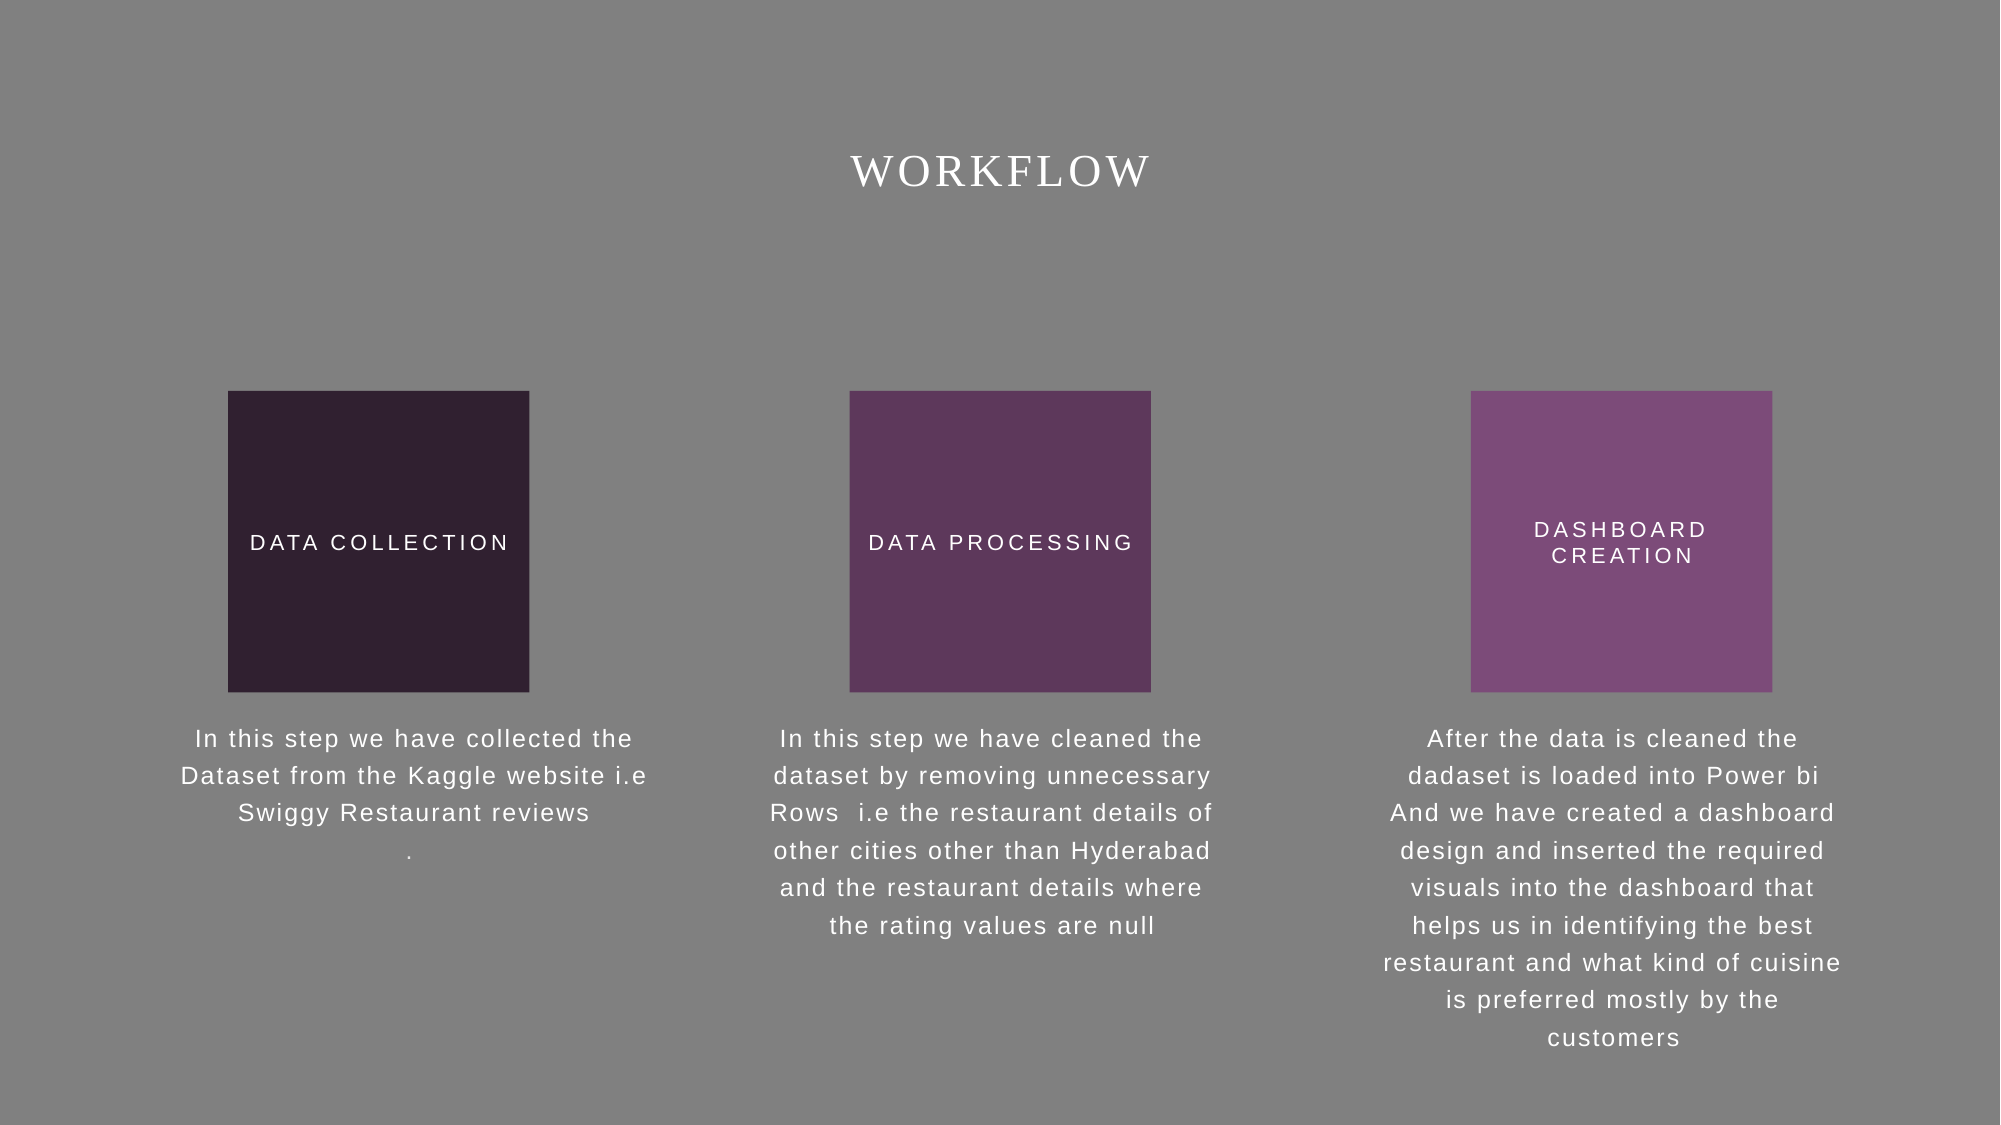

# WorkFlow
Data collection
Data processing
Dashboard creation
In this step we have collected the
Dataset from the Kaggle website i.e
Swiggy Restaurant reviews
.
In this step we have cleaned the dataset by removing unnecessary
Rows  i.e the restaurant details of other cities other than Hyderabad
and the restaurant details where the rating values are null
After the data is cleaned the dadaset is loaded into Power bi
And we have created a dashboard design and inserted the required visuals into the dashboard that helps us in identifying the best restaurant and what kind of cuisine is preferred mostly by the customers